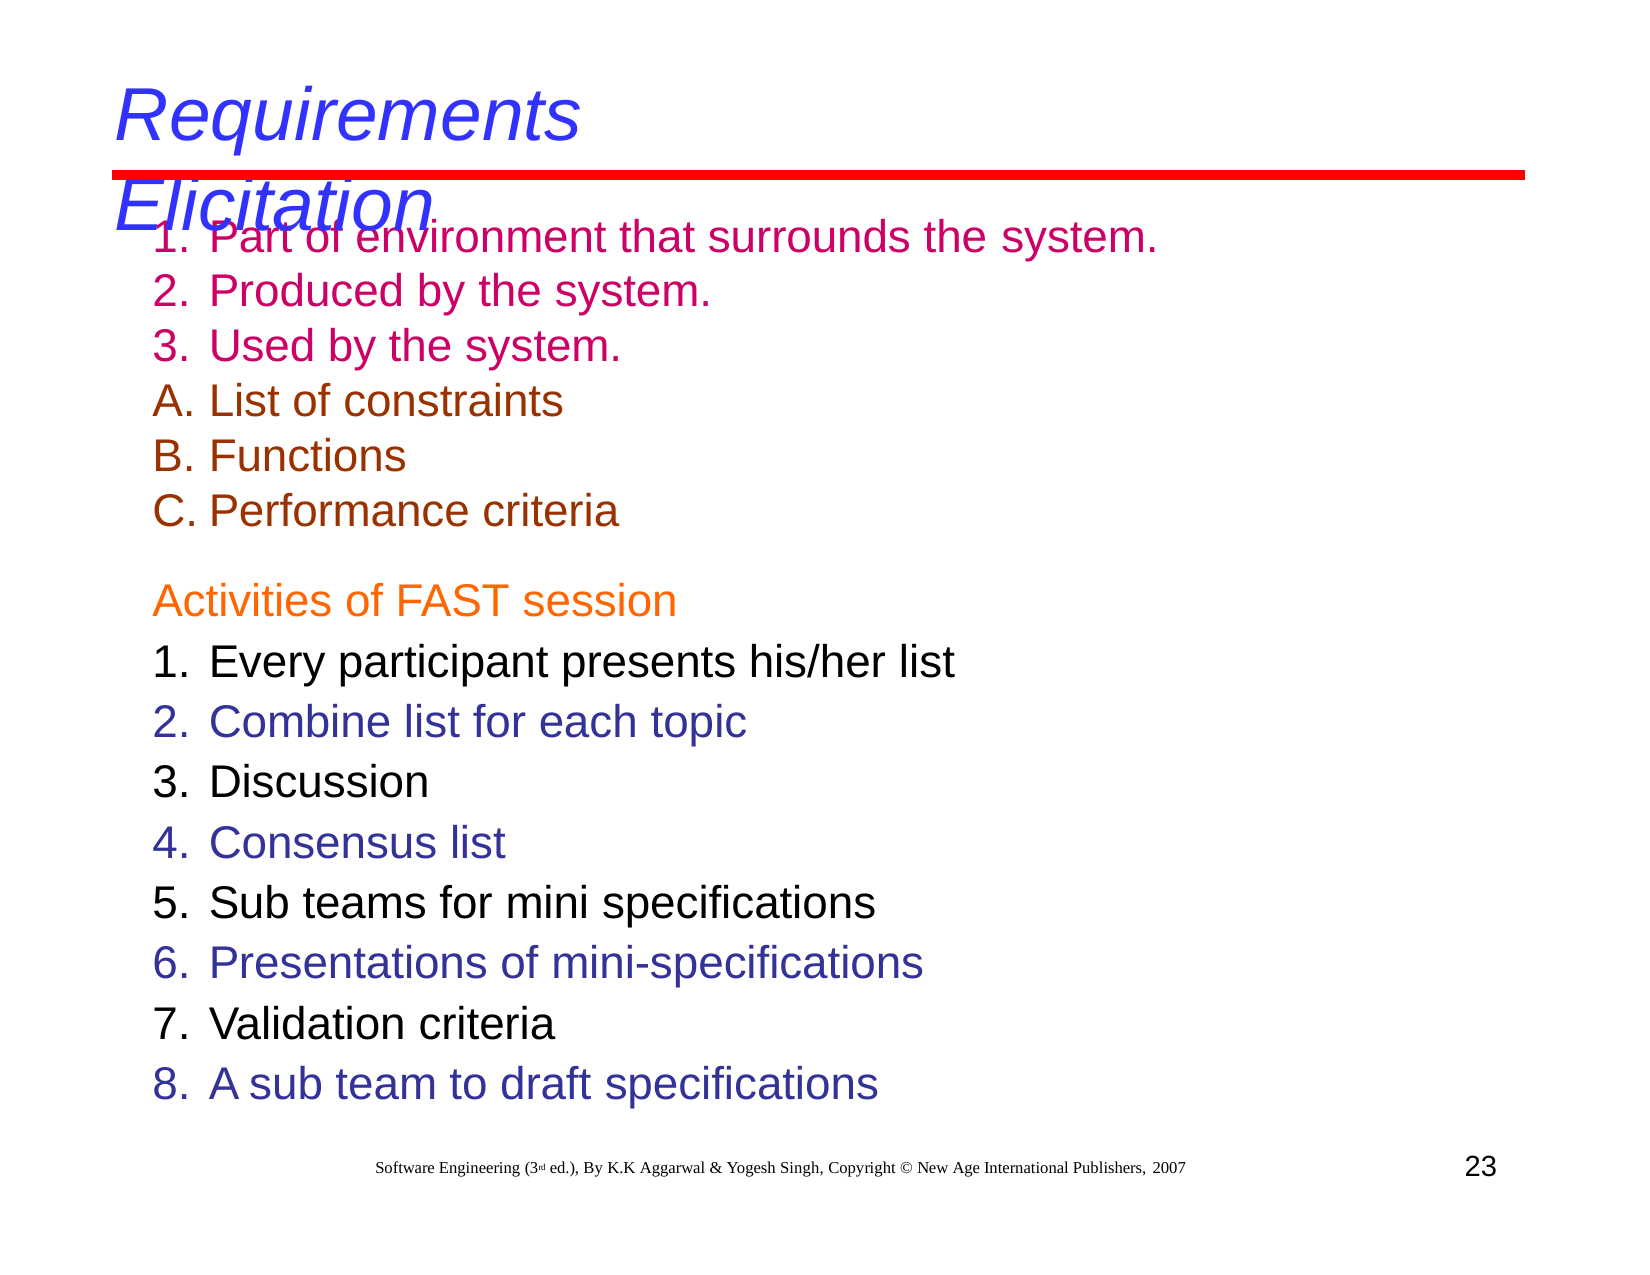

# Requirements Elicitation

Part of environment that surrounds the system.
Produced by the system.
Used by the system.
List of constraints
Functions
Performance criteria
Activities of FAST session
Every participant presents his/her list
Combine list for each topic
Discussion
Consensus list
Sub teams for mini specifications
Presentations of mini-specifications
Validation criteria
A sub team to draft specifications
23
Software Engineering (3rd  ed.), By K.K Aggarwal & Yogesh Singh, Copyright © New Age International Publishers, 2007